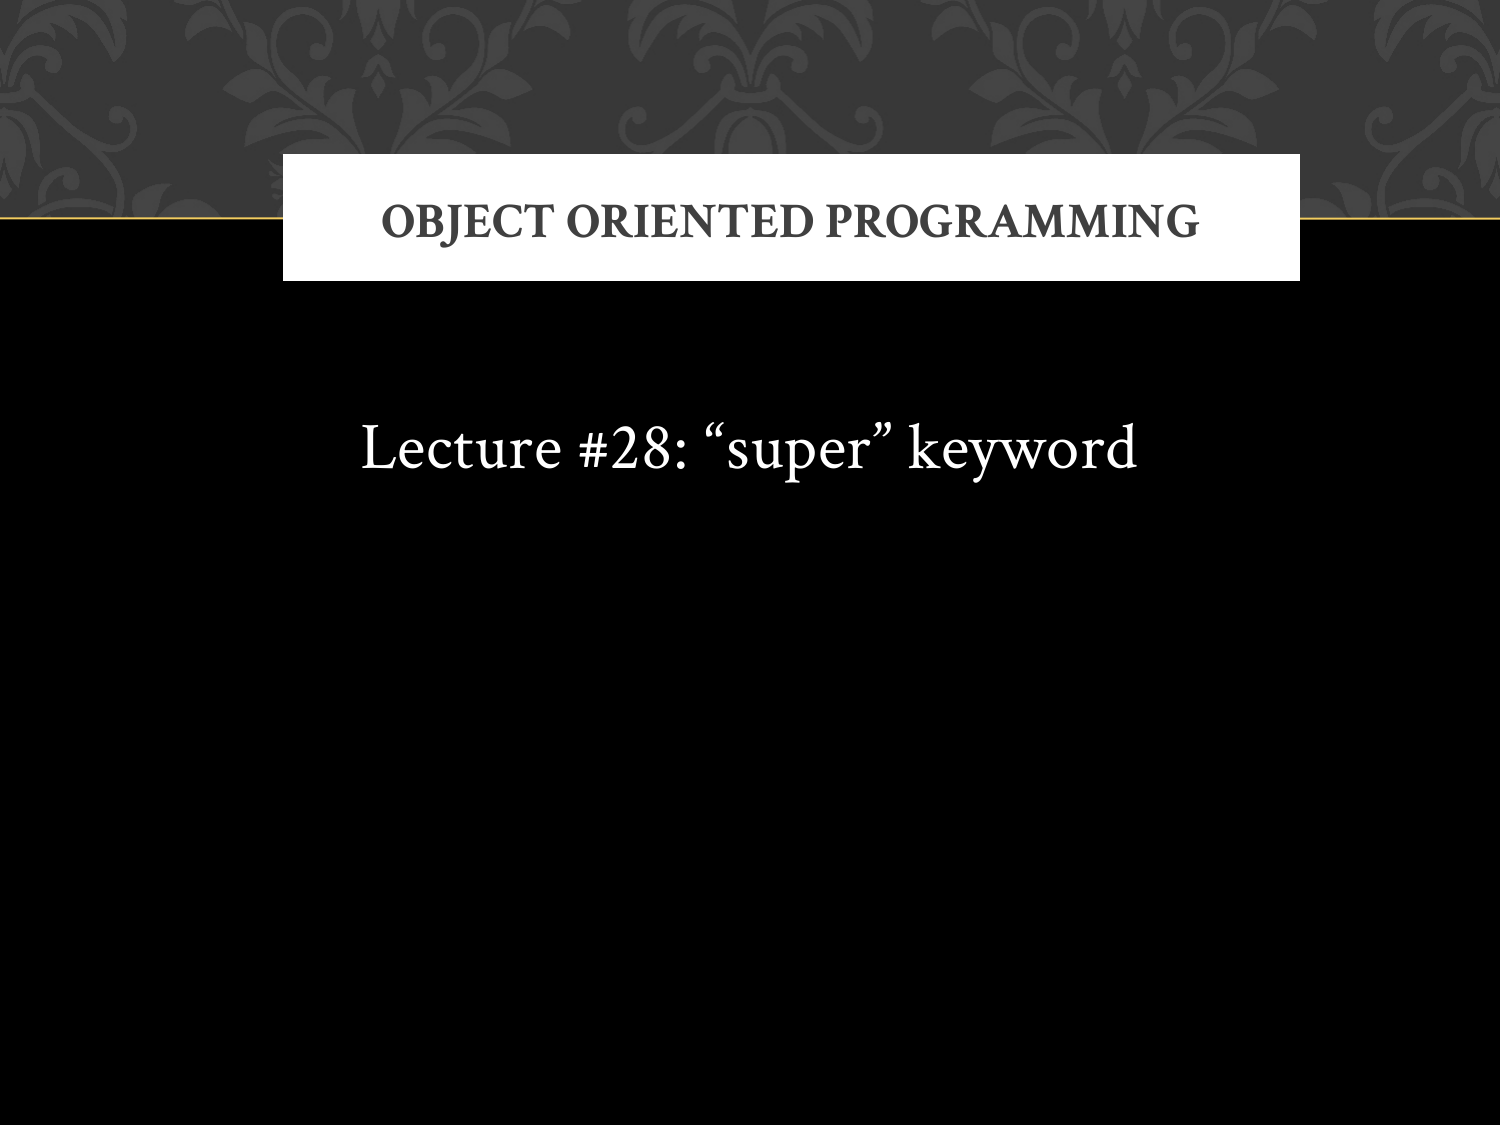

# Object oriented programming

Lecture #28: “super” keyword